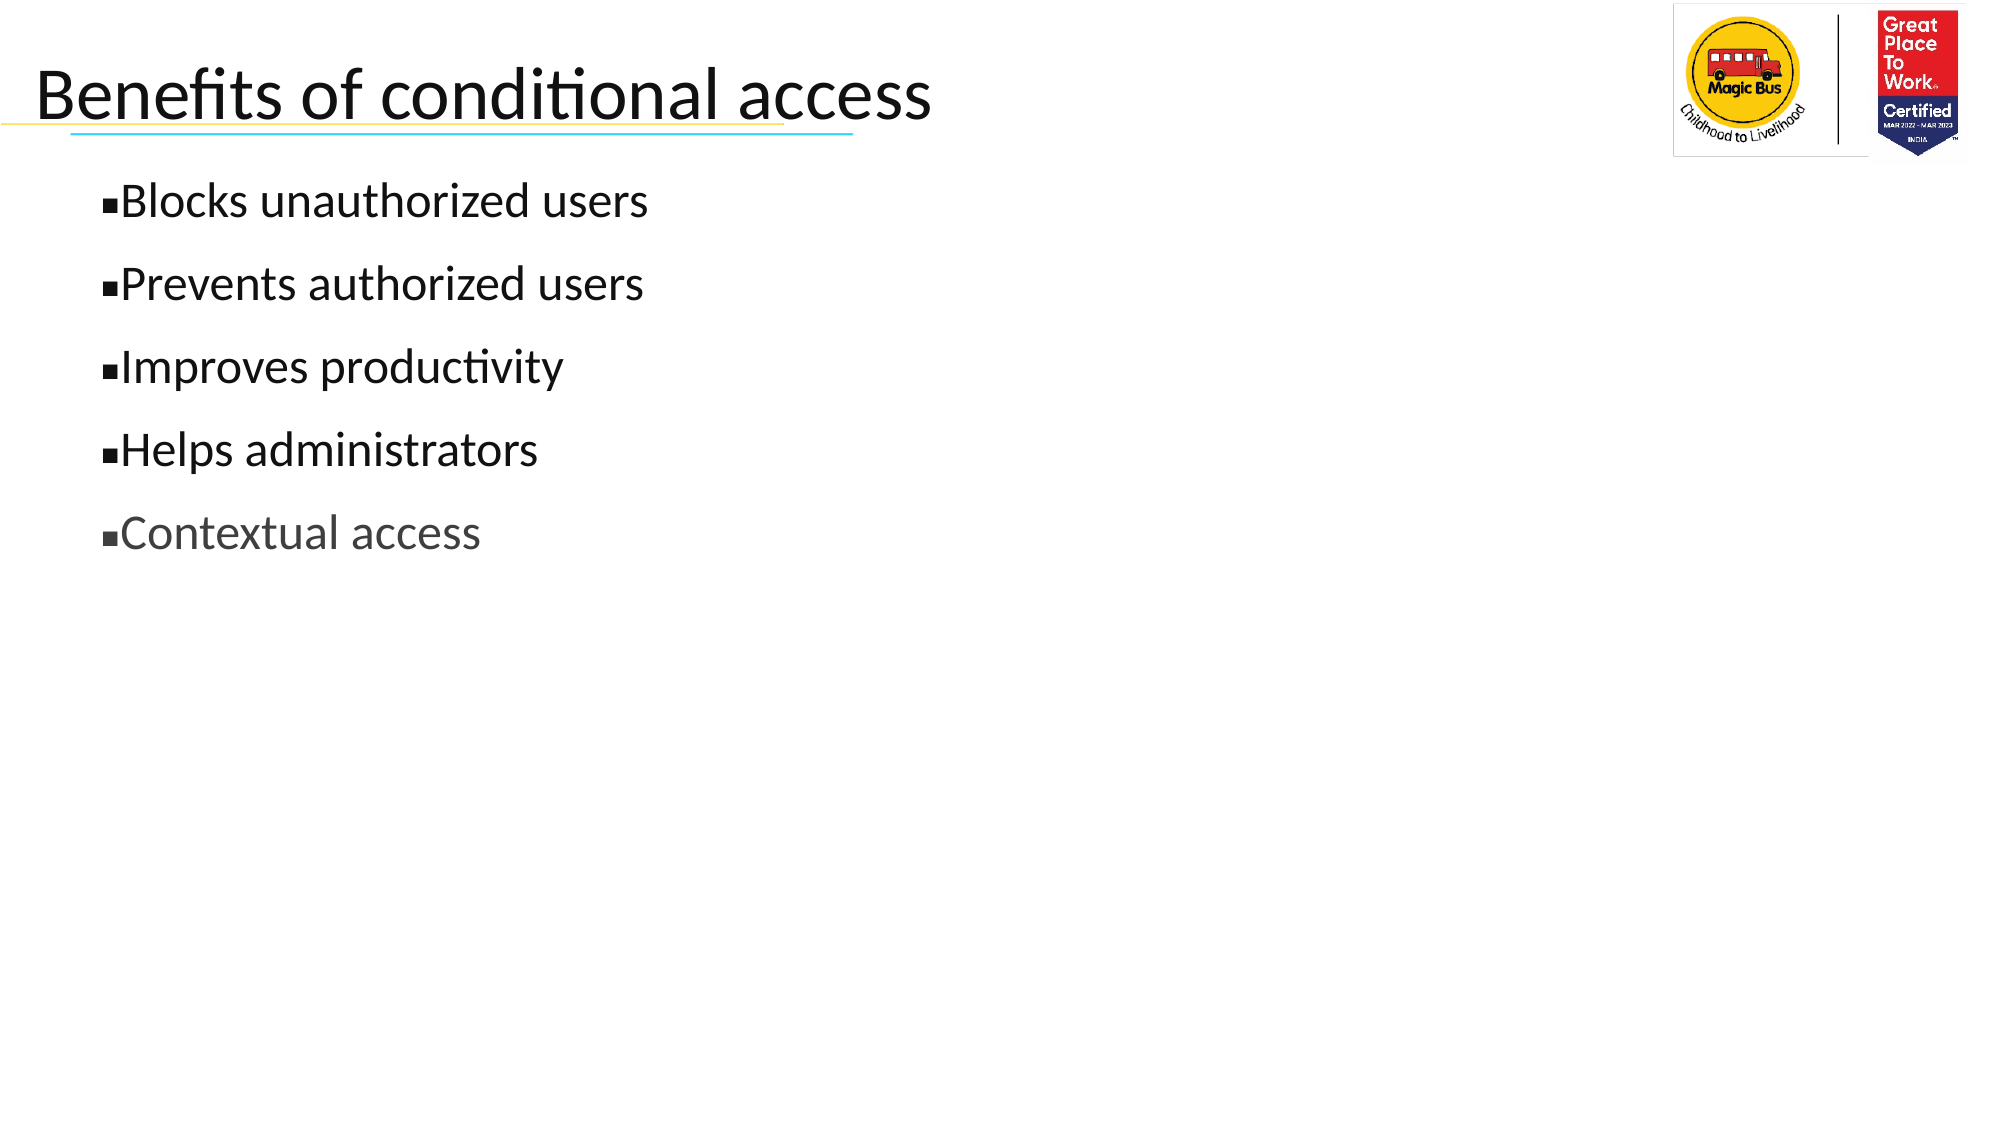

# Benefits of conditional access
Blocks unauthorized users
Prevents authorized users
Improves productivity
Helps administrators
Contextual access